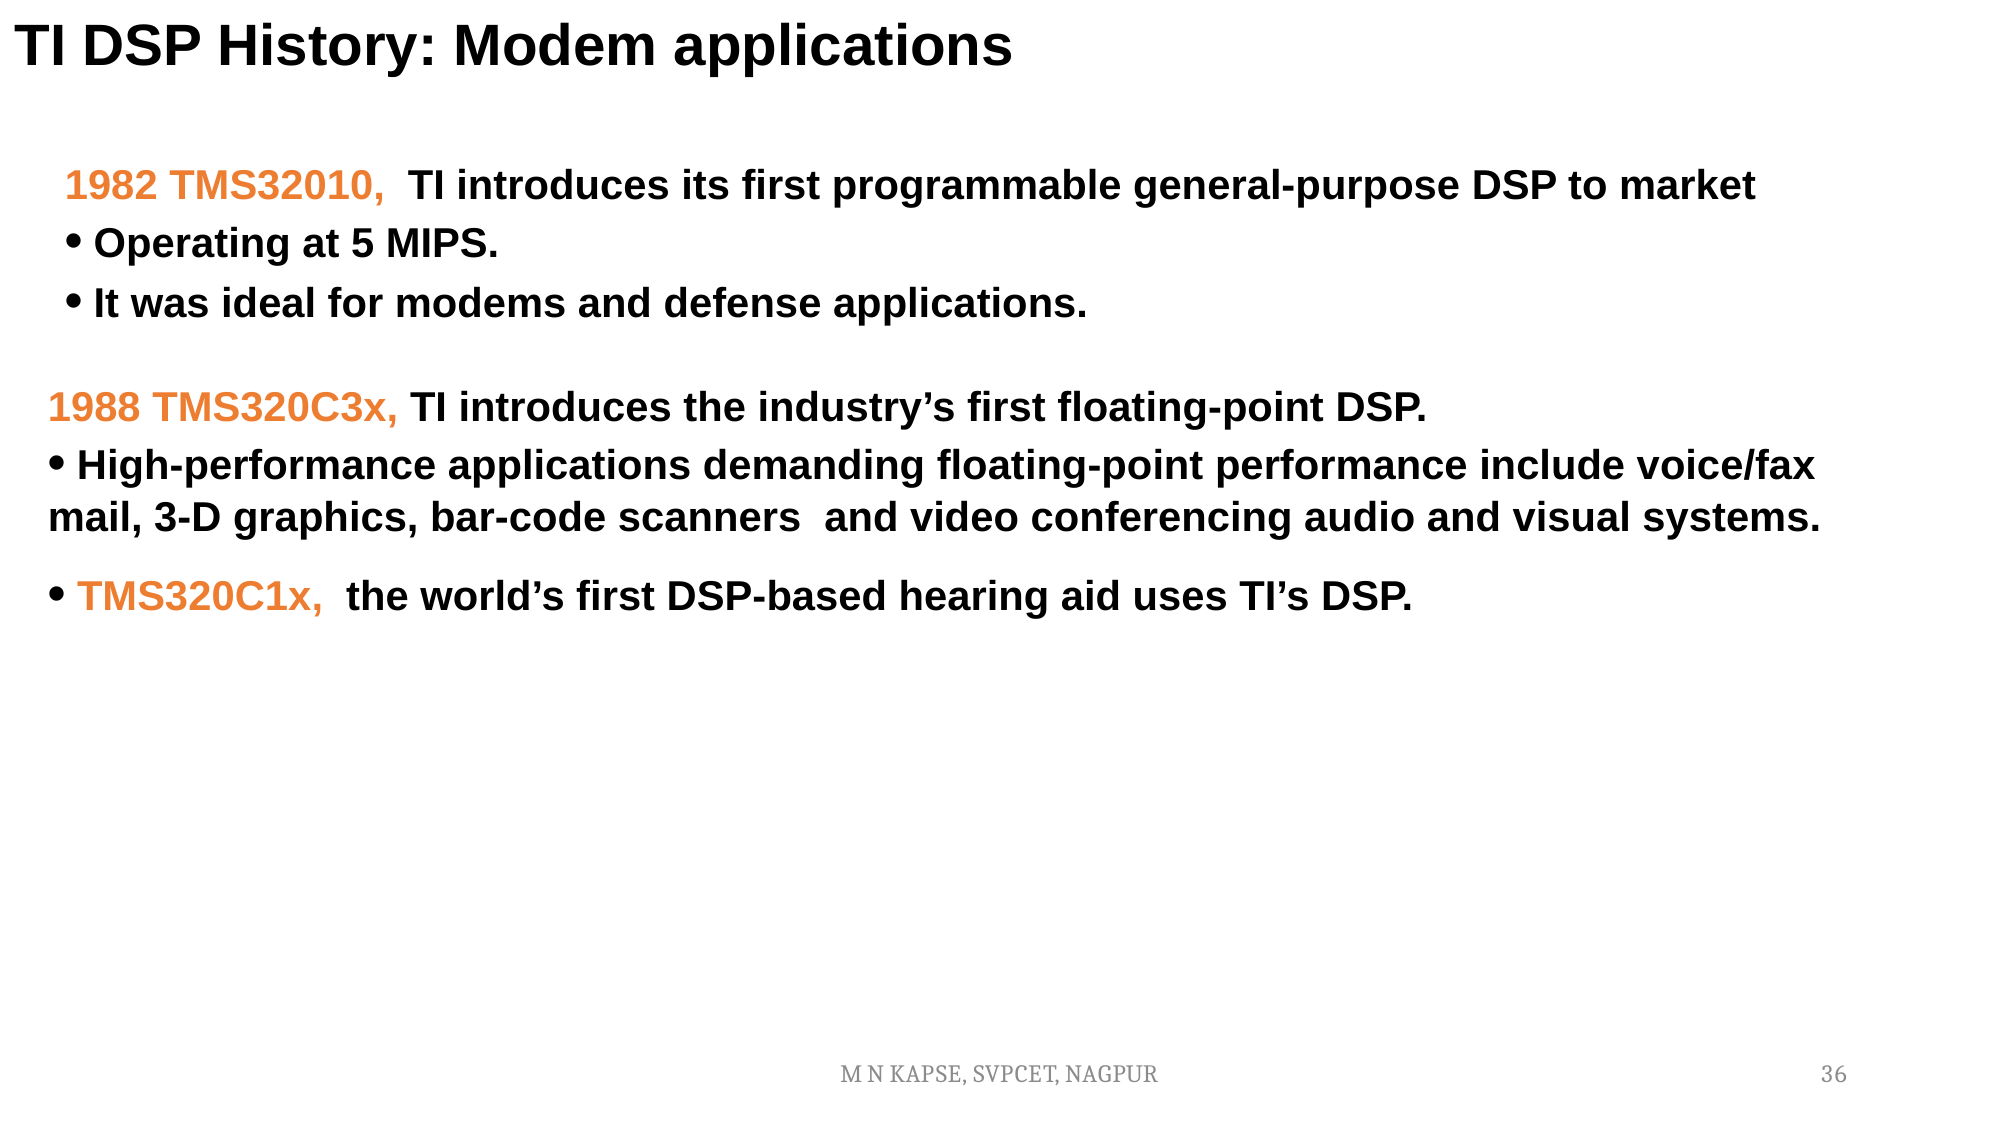

TI DSP History: Modem applications
1982 TMS32010,  TI introduces its first programmable general-purpose DSP to market
• Operating at 5 MIPS.
• It was ideal for modems and defense applications.
1988 TMS320C3x, TI introduces the industry’s first floating-point DSP.
• High-performance applications demanding floating-point performance include voice/fax mail, 3-D graphics, bar-code scanners  and video conferencing audio and visual systems.
• TMS320C1x,  the world’s first DSP-based hearing aid uses TI’s DSP.
M N KAPSE, SVPCET, NAGPUR
36